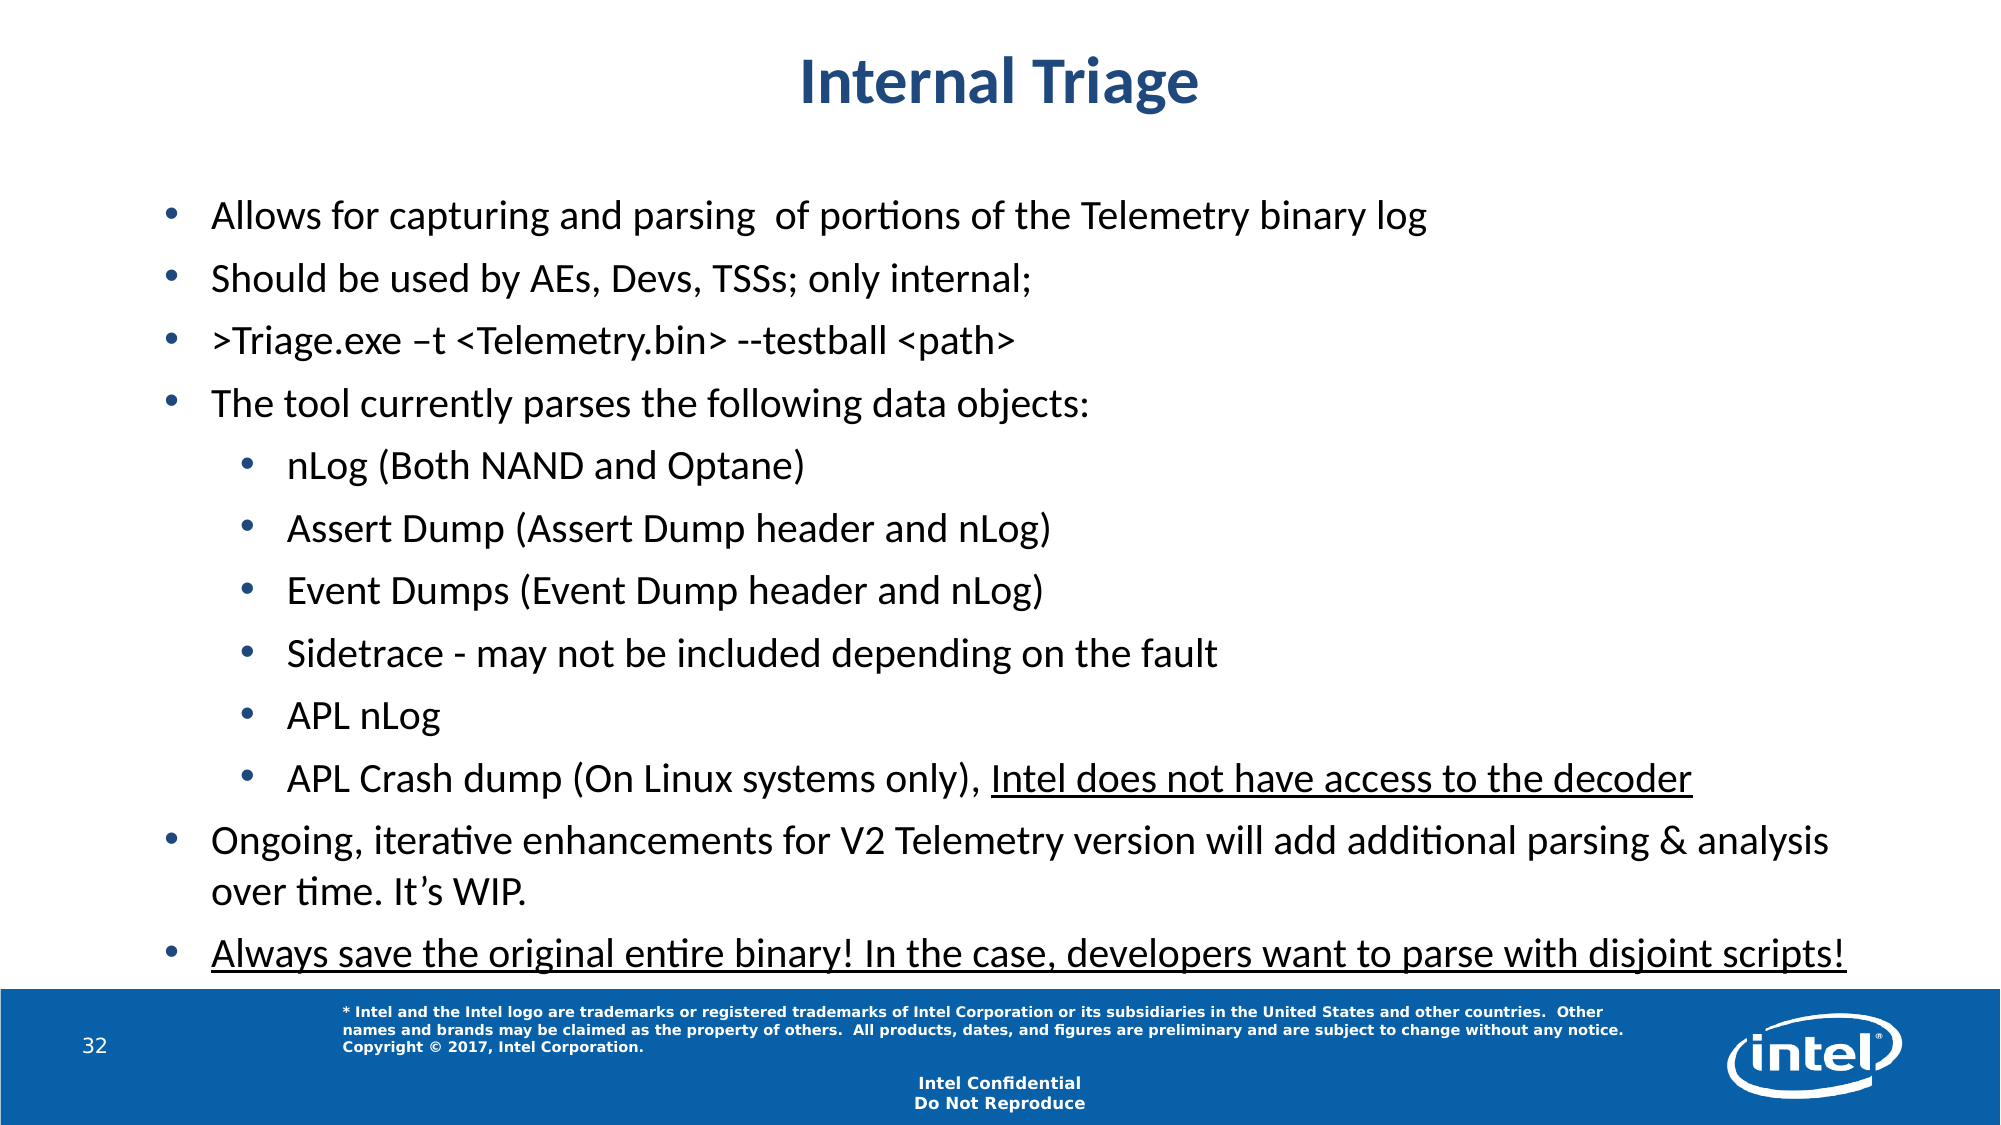

# Internal Triage
Allows for capturing and parsing  of portions of the Telemetry binary log
Should be used by AEs, Devs, TSSs; only internal;
>Triage.exe –t <Telemetry.bin> --testball <path>
The tool currently parses the following data objects:
nLog (Both NAND and Optane)
Assert Dump (Assert Dump header and nLog)
Event Dumps (Event Dump header and nLog)
Sidetrace - may not be included depending on the fault
APL nLog
APL Crash dump (On Linux systems only), Intel does not have access to the decoder
Ongoing, iterative enhancements for V2 Telemetry version will add additional parsing & analysis over time. It’s WIP.
Always save the original entire binary! In the case, developers want to parse with disjoint scripts!